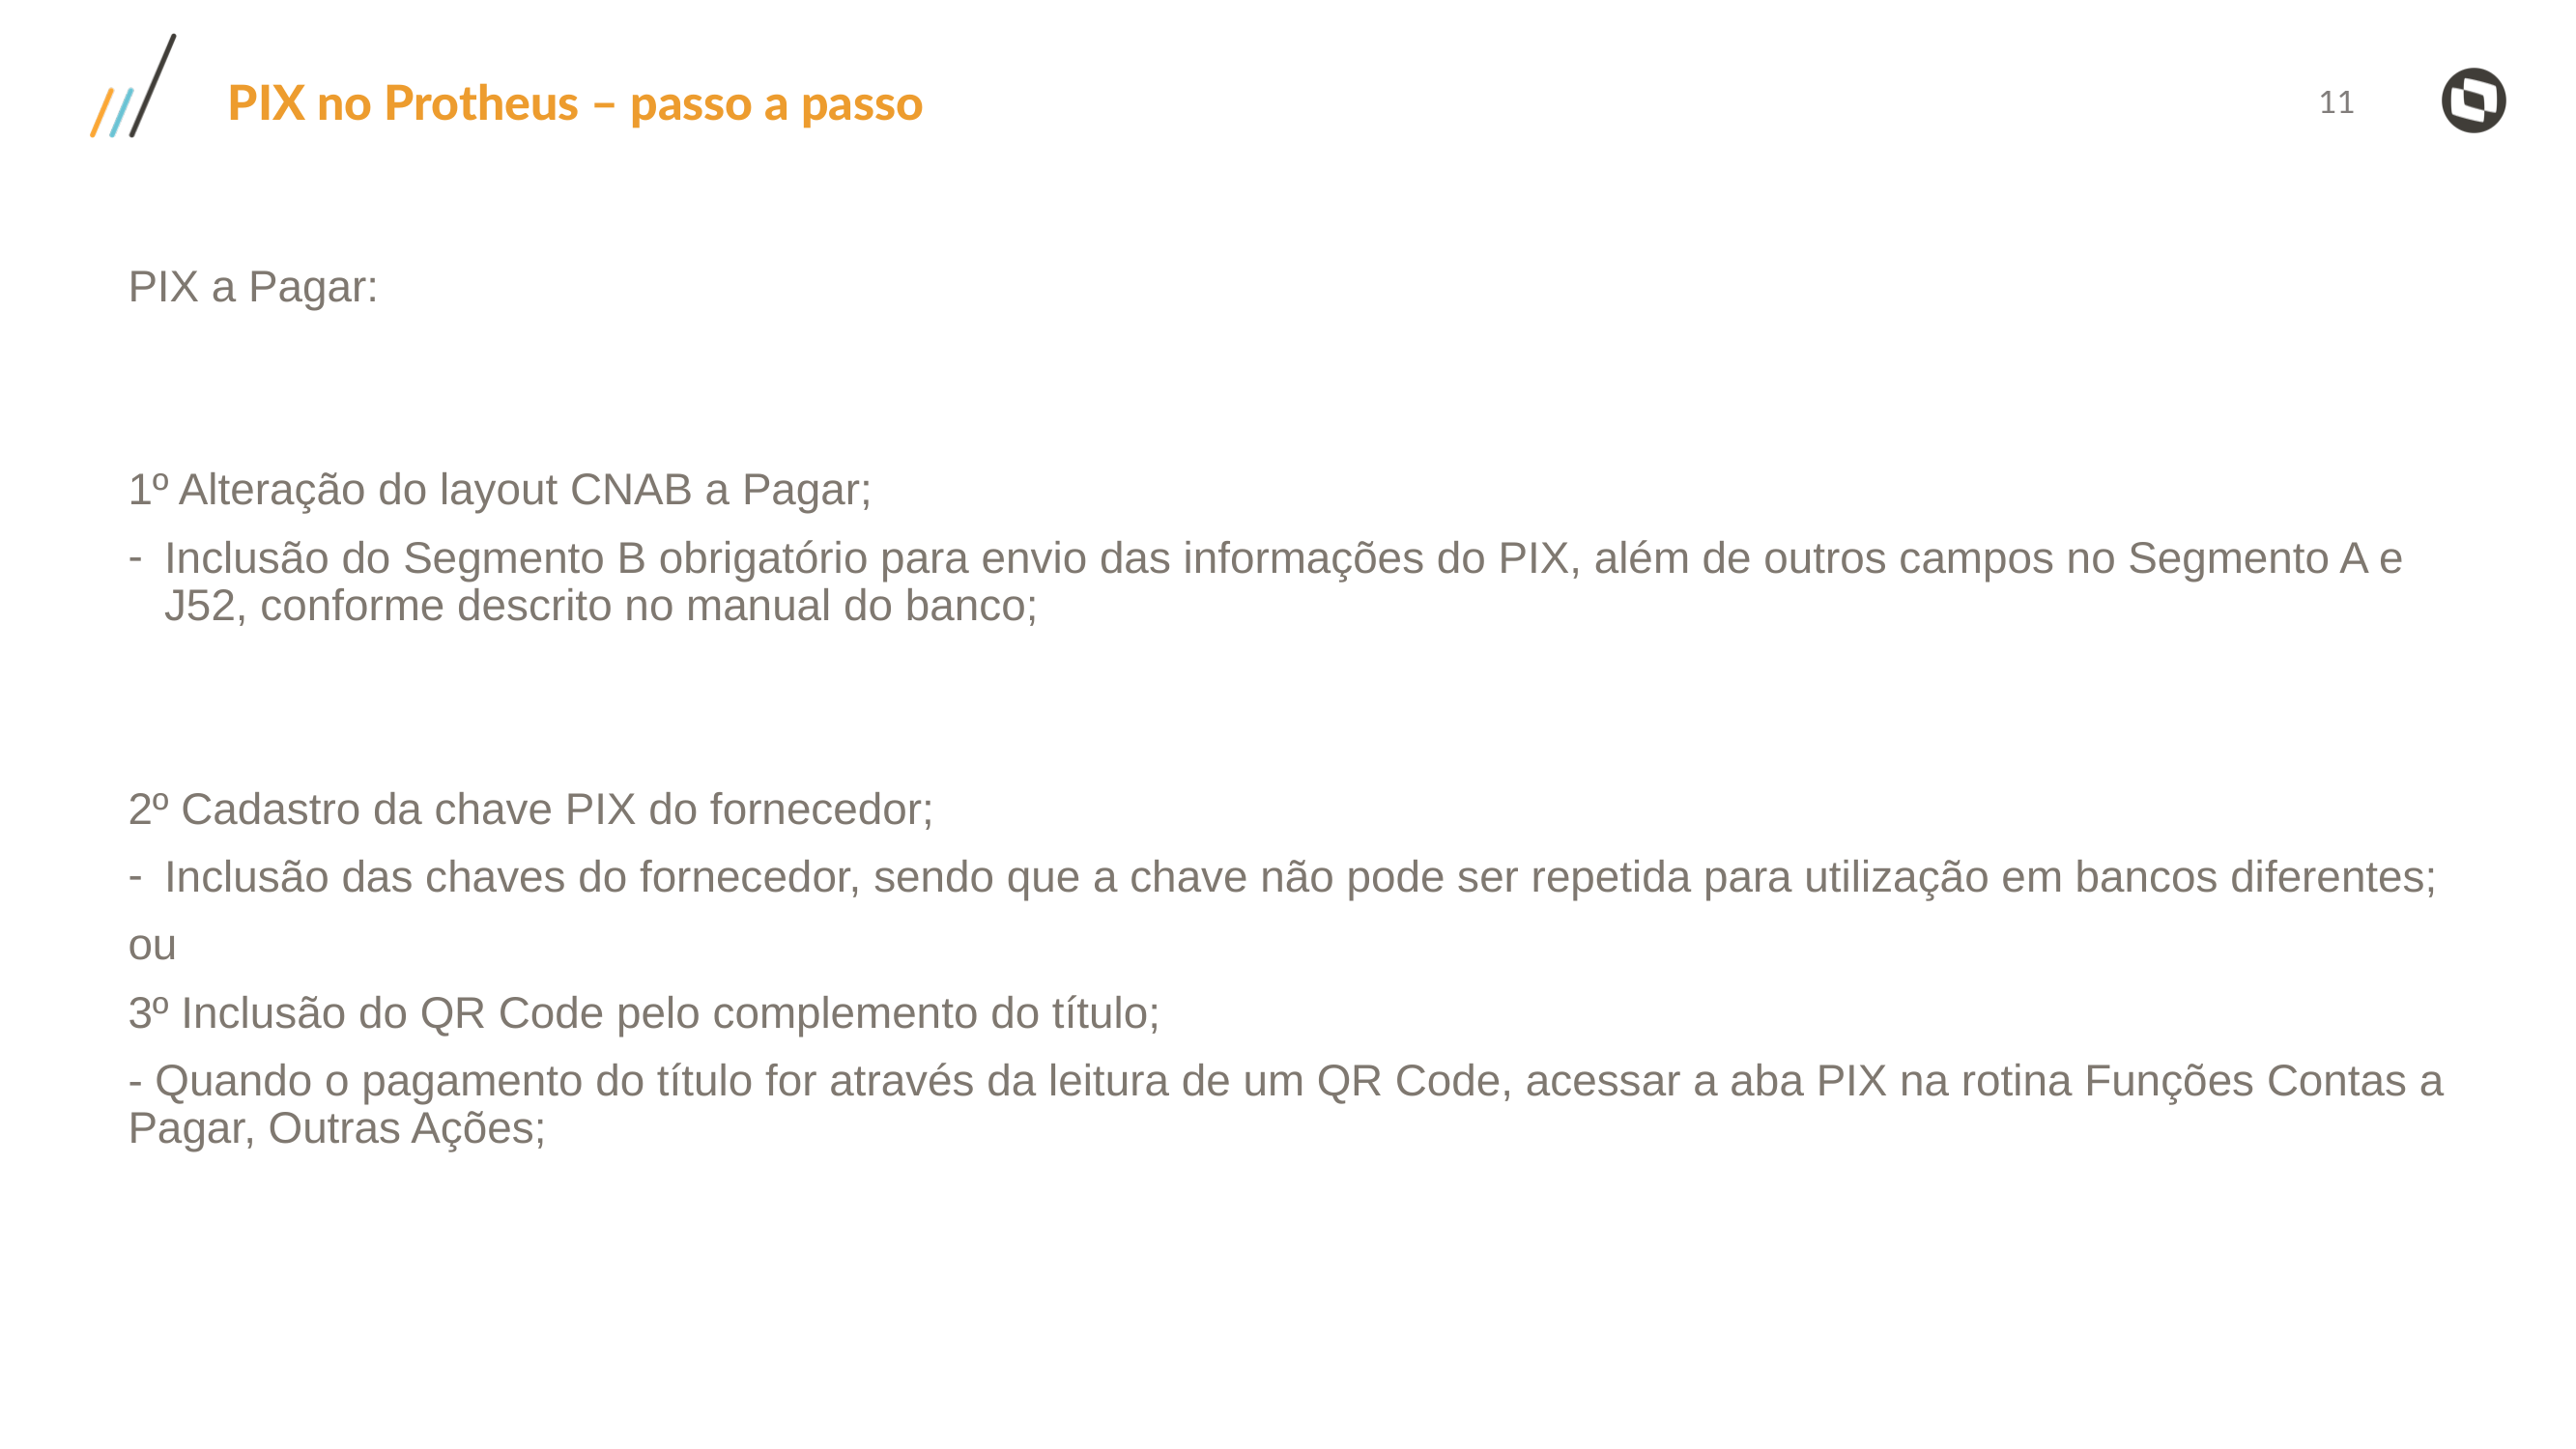

PIX no Protheus – passo a passo
PIX a Pagar:

1º Alteração do layout CNAB a Pagar;
Inclusão do Segmento B obrigatório para envio das informações do PIX, além de outros campos no Segmento A e J52, conforme descrito no manual do banco;

2º Cadastro da chave PIX do fornecedor;
Inclusão das chaves do fornecedor, sendo que a chave não pode ser repetida para utilização em bancos diferentes;
ou
3º Inclusão do QR Code pelo complemento do título;
- Quando o pagamento do título for através da leitura de um QR Code, acessar a aba PIX na rotina Funções Contas a Pagar, Outras Ações;